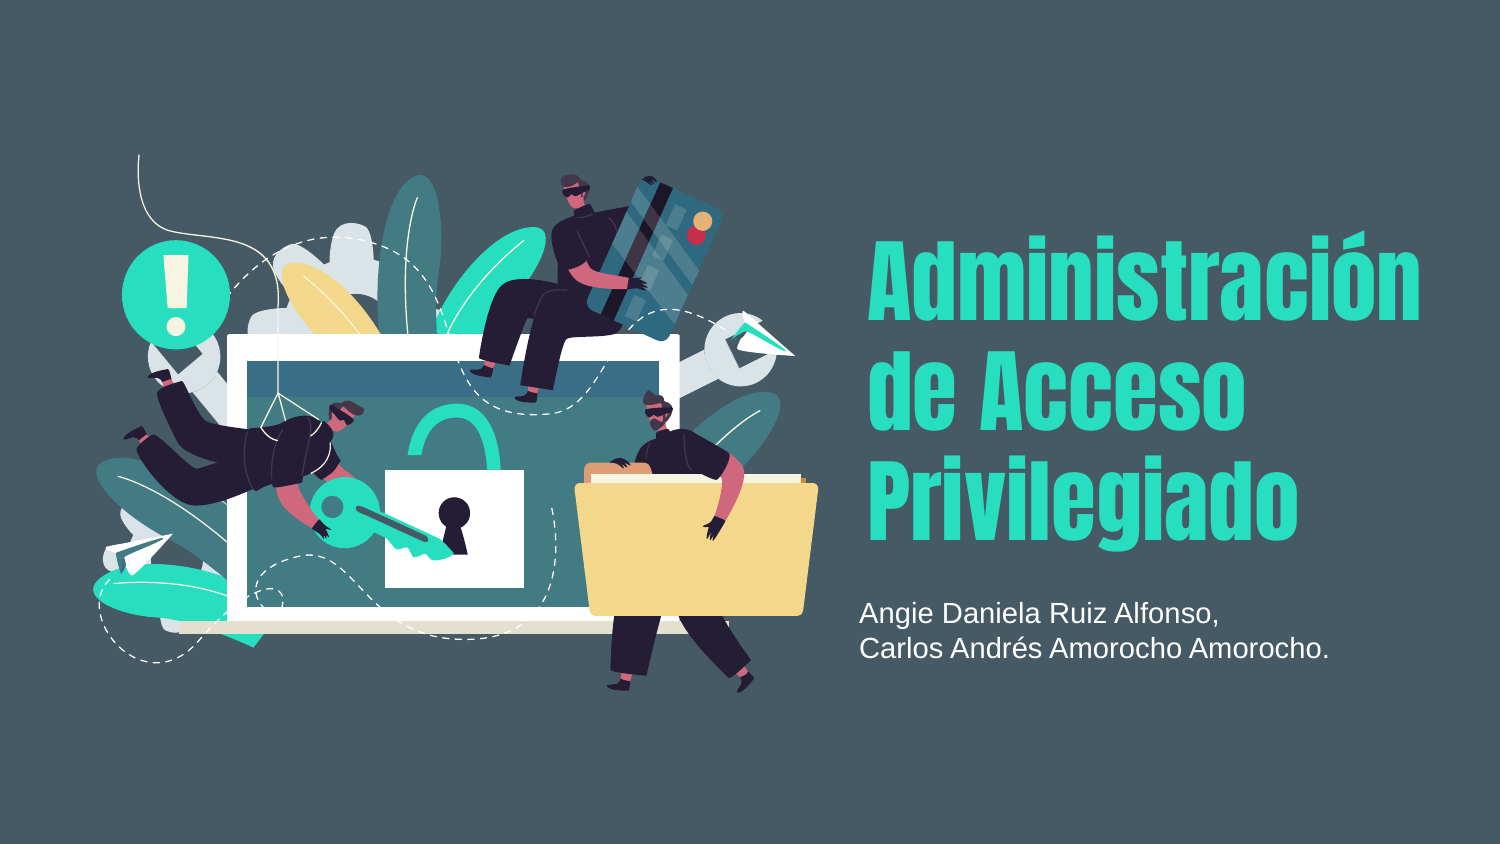

# Administración de Acceso Privilegiado
Angie Daniela Ruiz Alfonso,
Carlos Andrés Amorocho Amorocho.